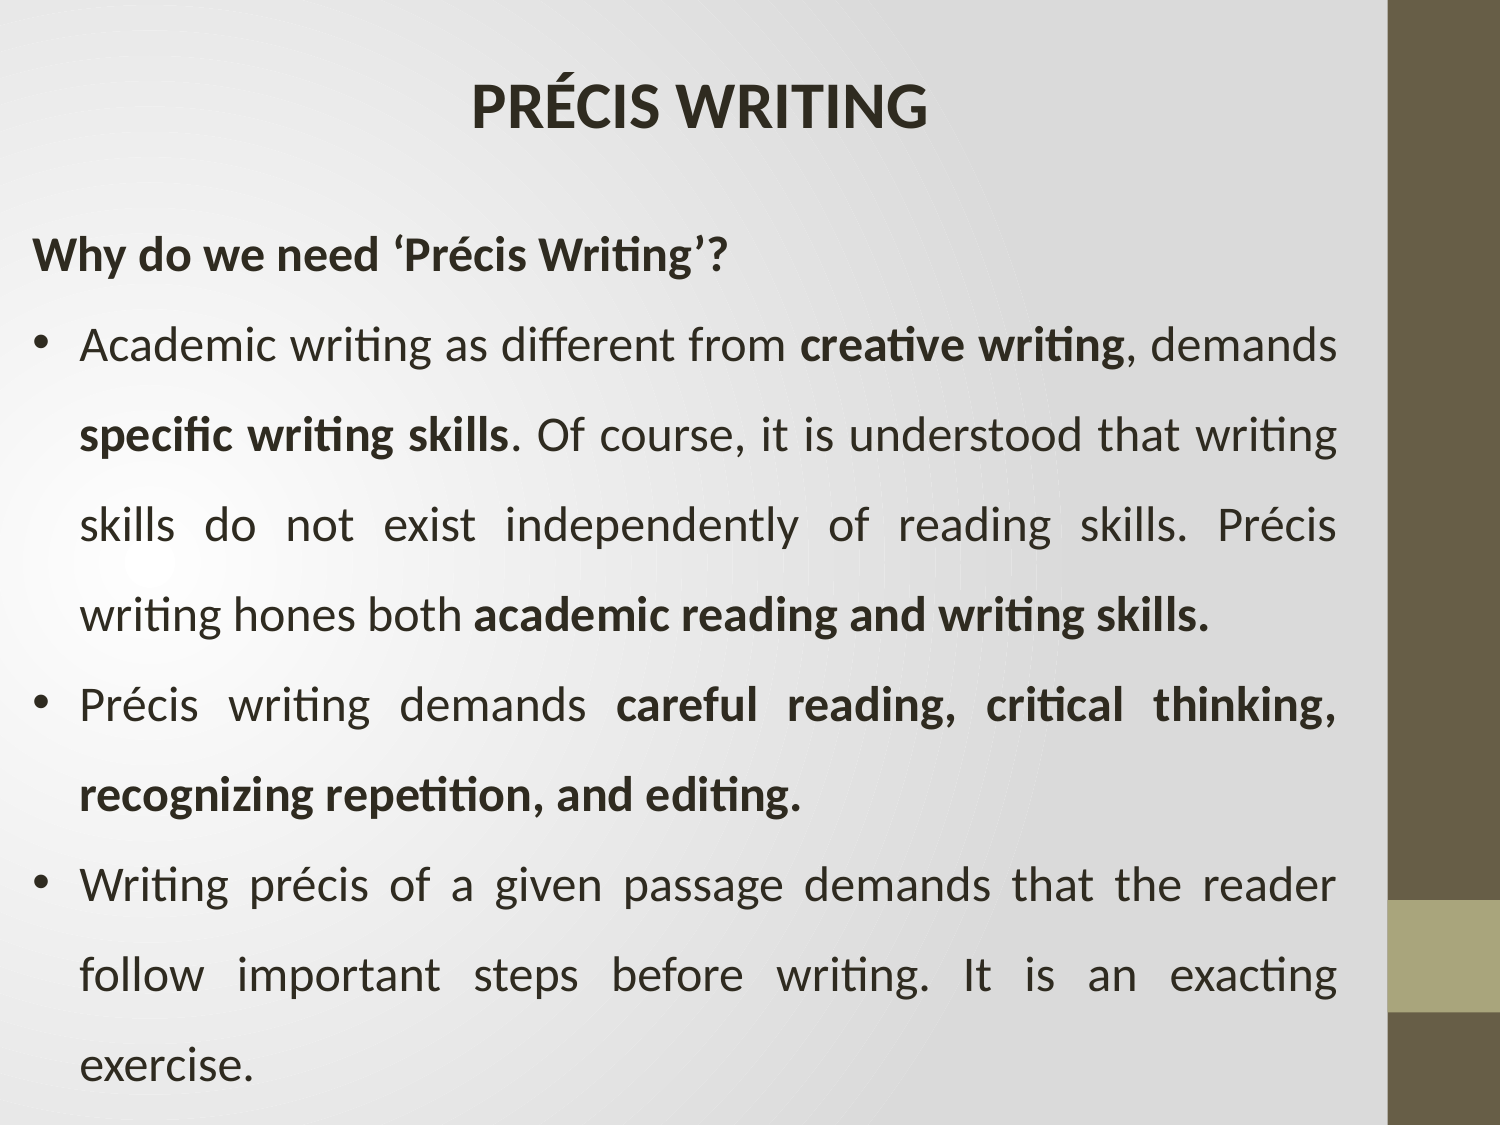

PRÉCIS WRITING
Why do we need ‘Précis Writing’?
Academic writing as different from creative writing, demands specific writing skills. Of course, it is understood that writing skills do not exist independently of reading skills. Précis writing hones both academic reading and writing skills.
Précis writing demands careful reading, critical thinking, recognizing repetition, and editing.
Writing précis of a given passage demands that the reader follow important steps before writing. It is an exacting exercise.